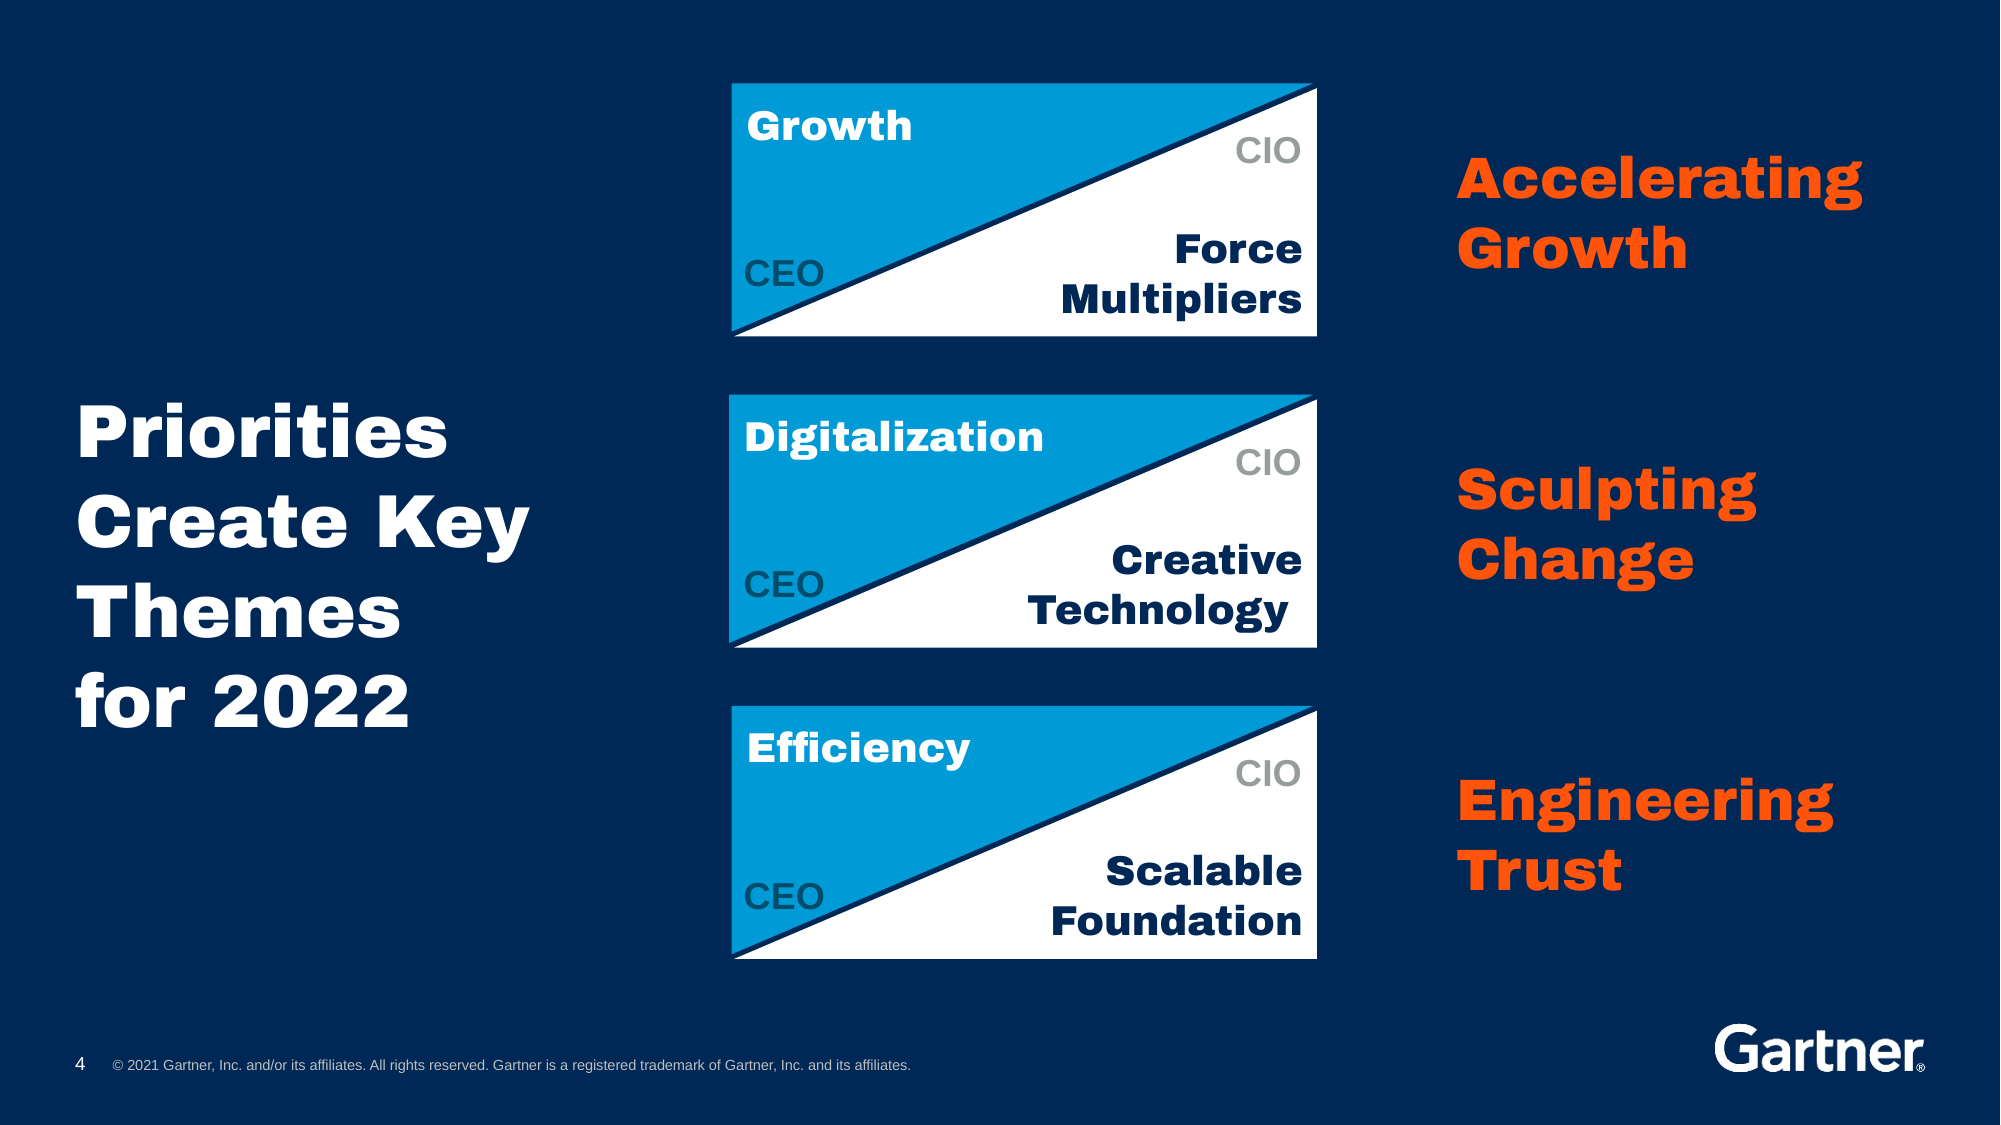

Accelerating Growth
Growth

CIO

Force Multipliers
CEO
Sculpting Change
Priorities Create Key Themes
for 2022
Digitalization

CIO

Creative Technology
CEO
Engineering Trust
Efficiency

CIO

Scalable Foundation
CEO